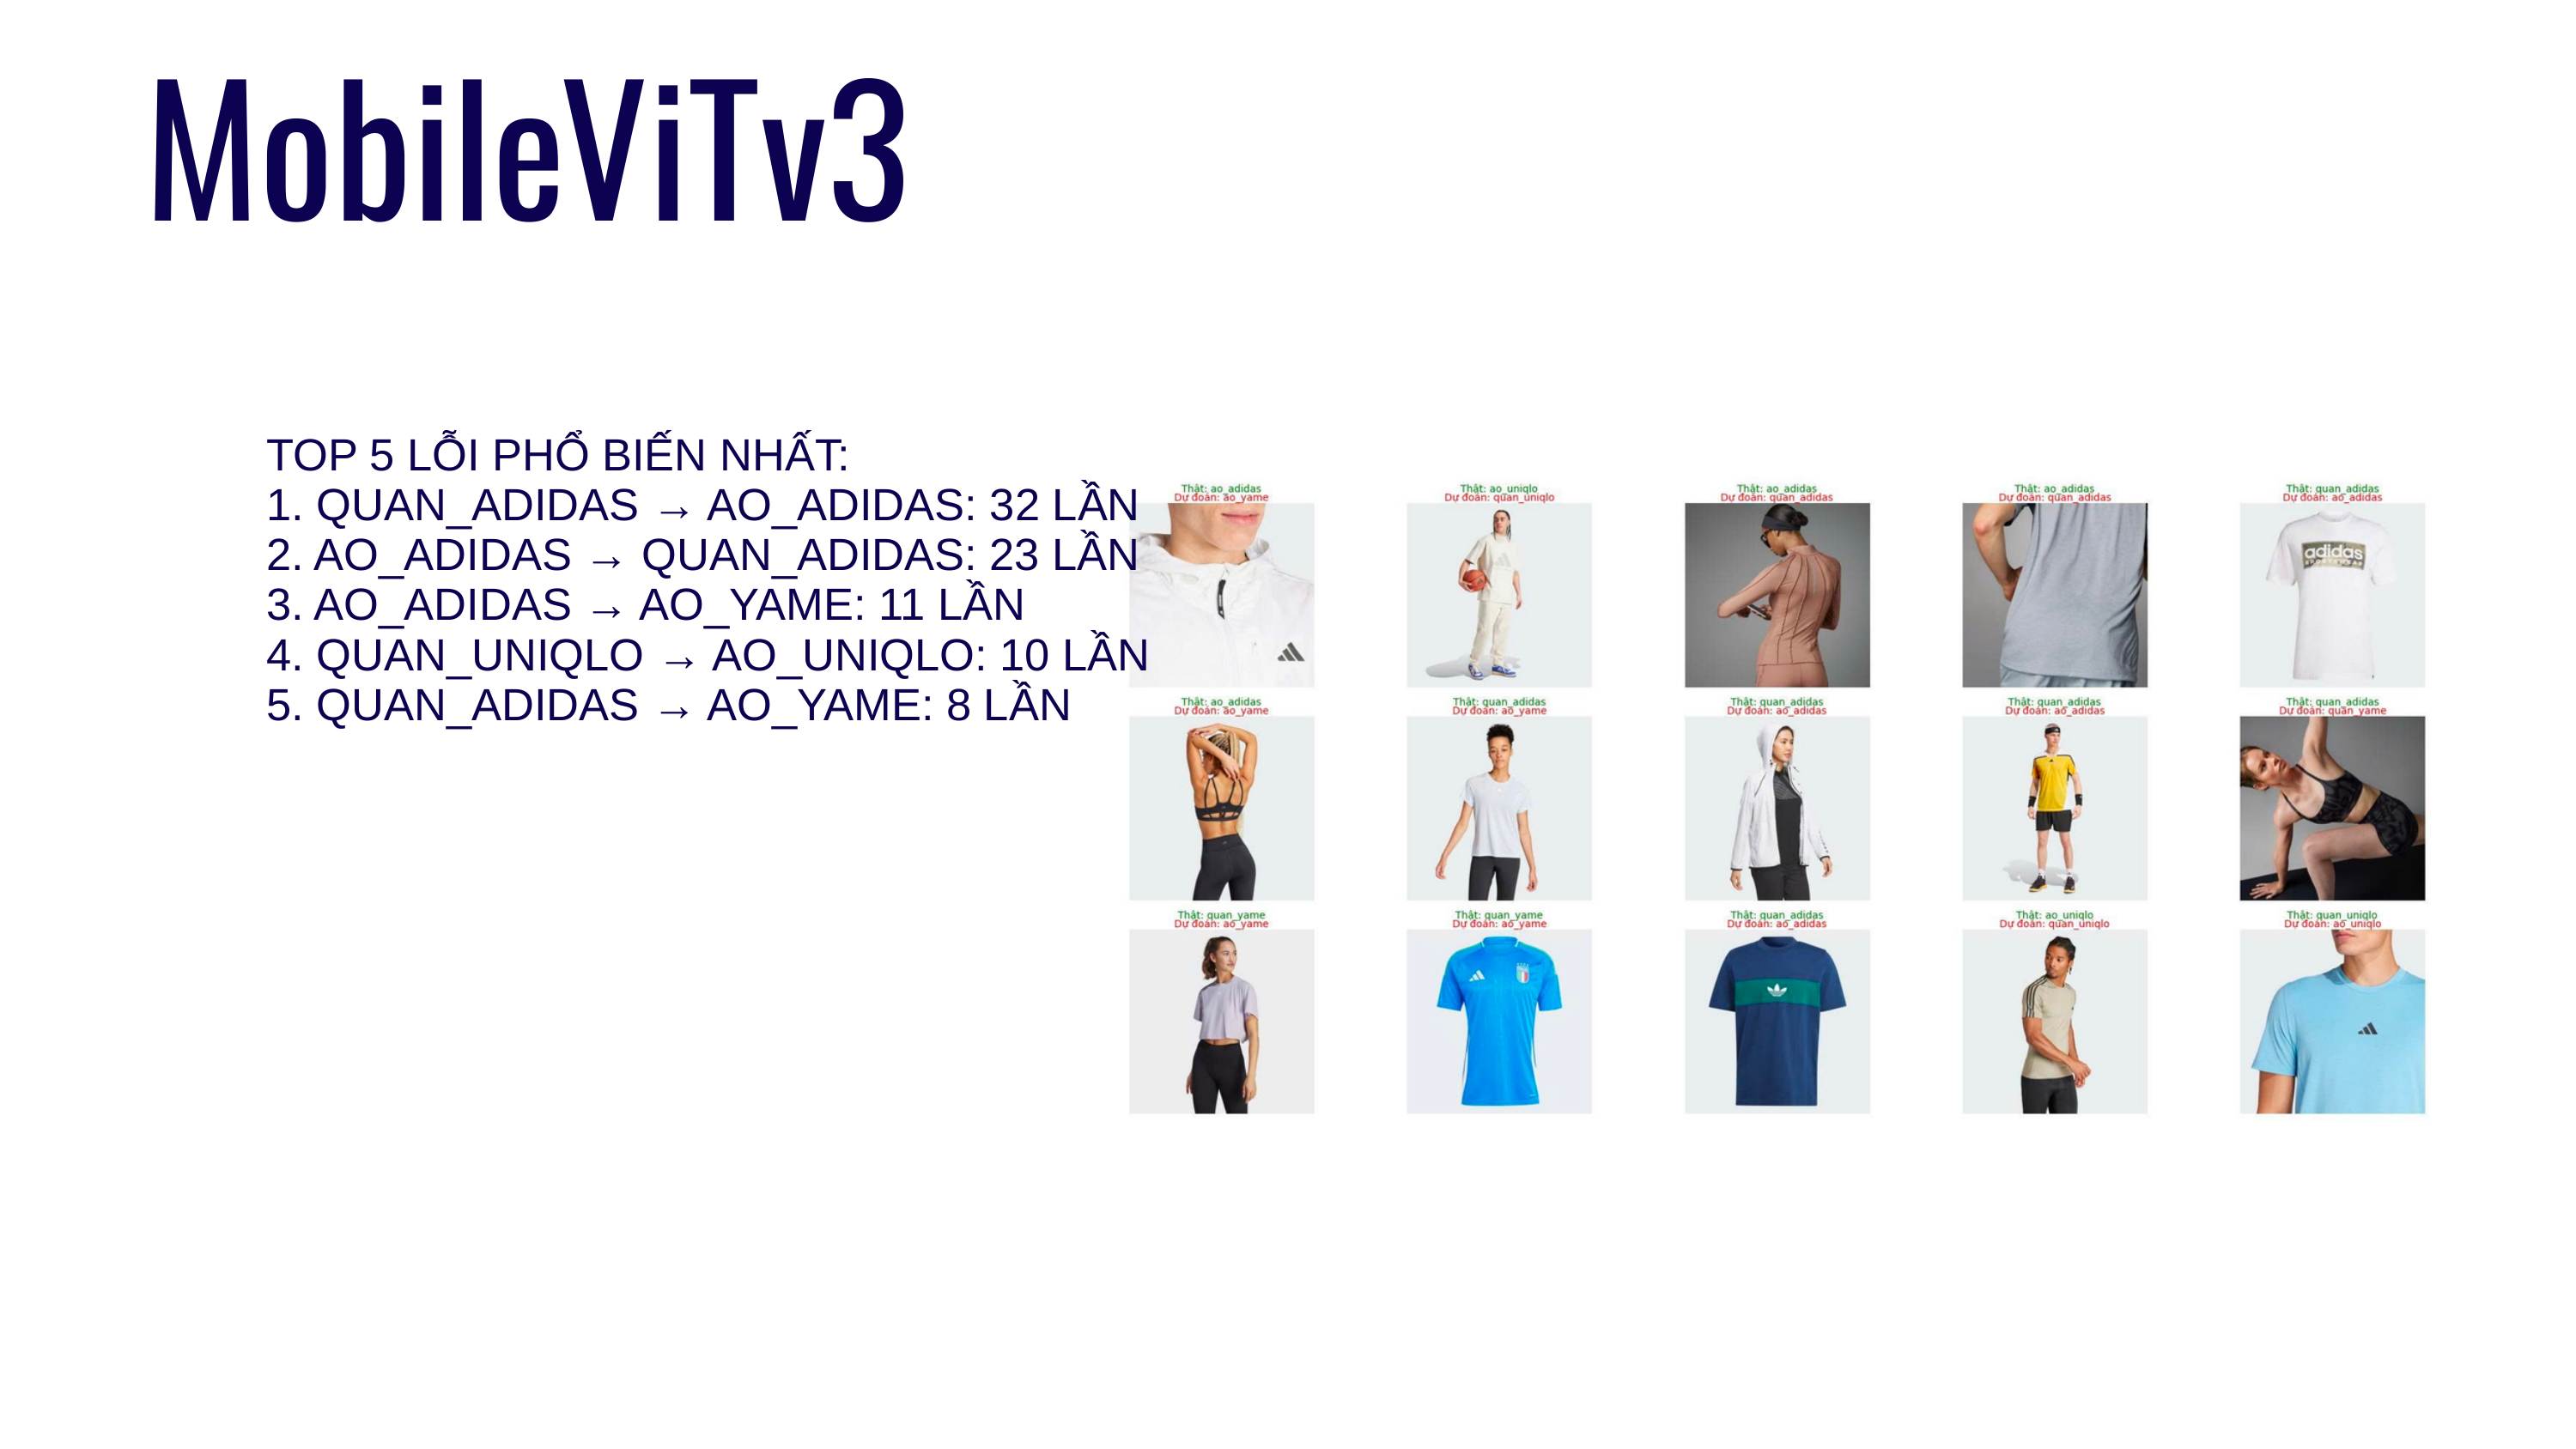

MobileViTv3

TOP 5 LỖI PHỔ BIẾN NHẤT:
1. QUAN_ADIDAS → AO_ADIDAS: 32 LẦN
2. AO_ADIDAS → QUAN_ADIDAS: 23 LẦN
3. AO_ADIDAS → AO_YAME: 11 LẦN
4. QUAN_UNIQLO → AO_UNIQLO: 10 LẦN
5. QUAN_ADIDAS → AO_YAME: 8 LẦN